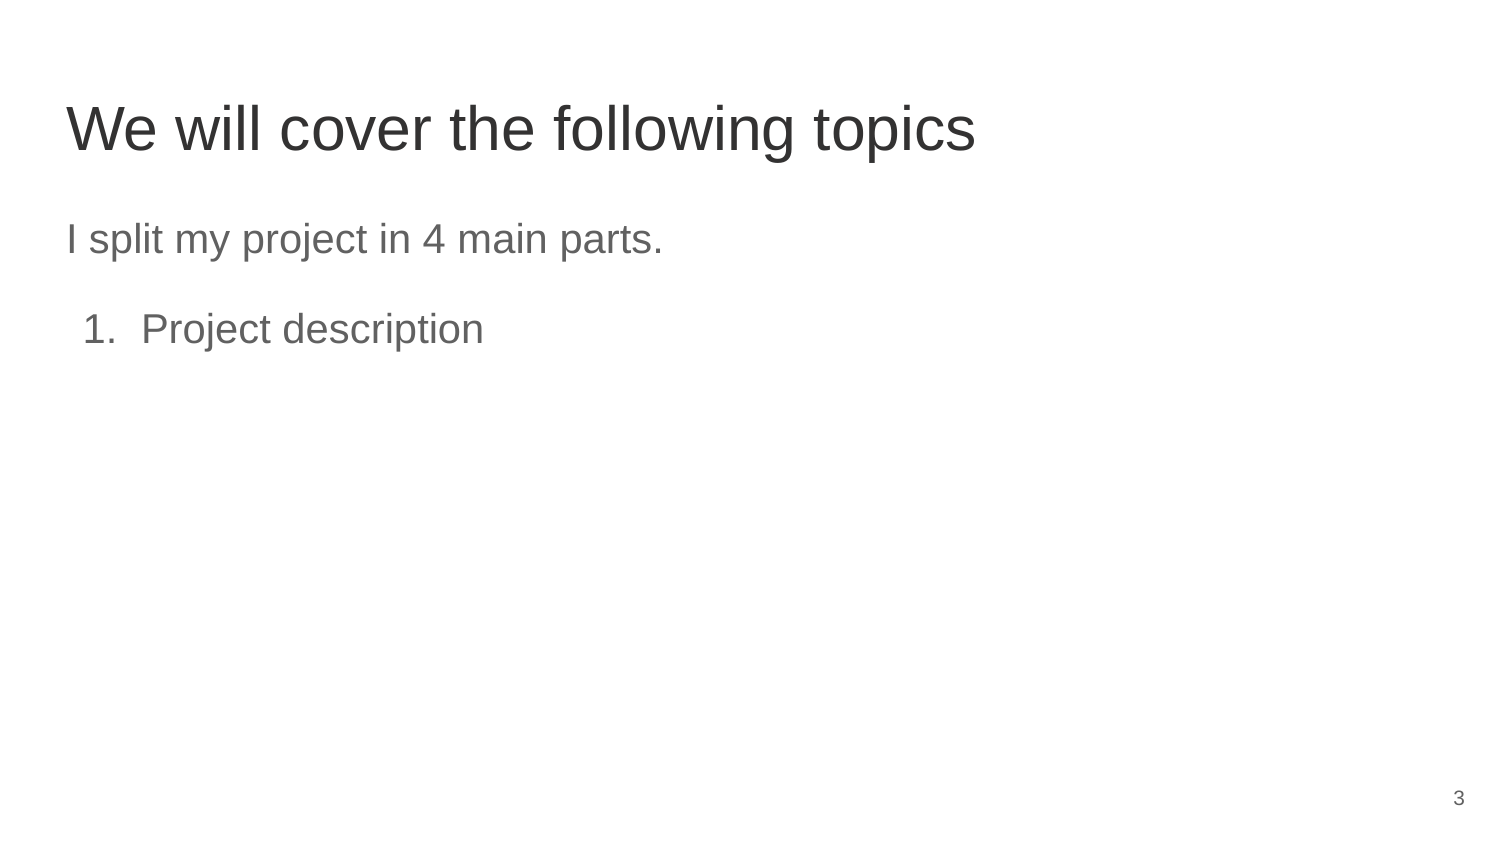

# We will cover the following topics
I split my project in 4 main parts.
Project description
3